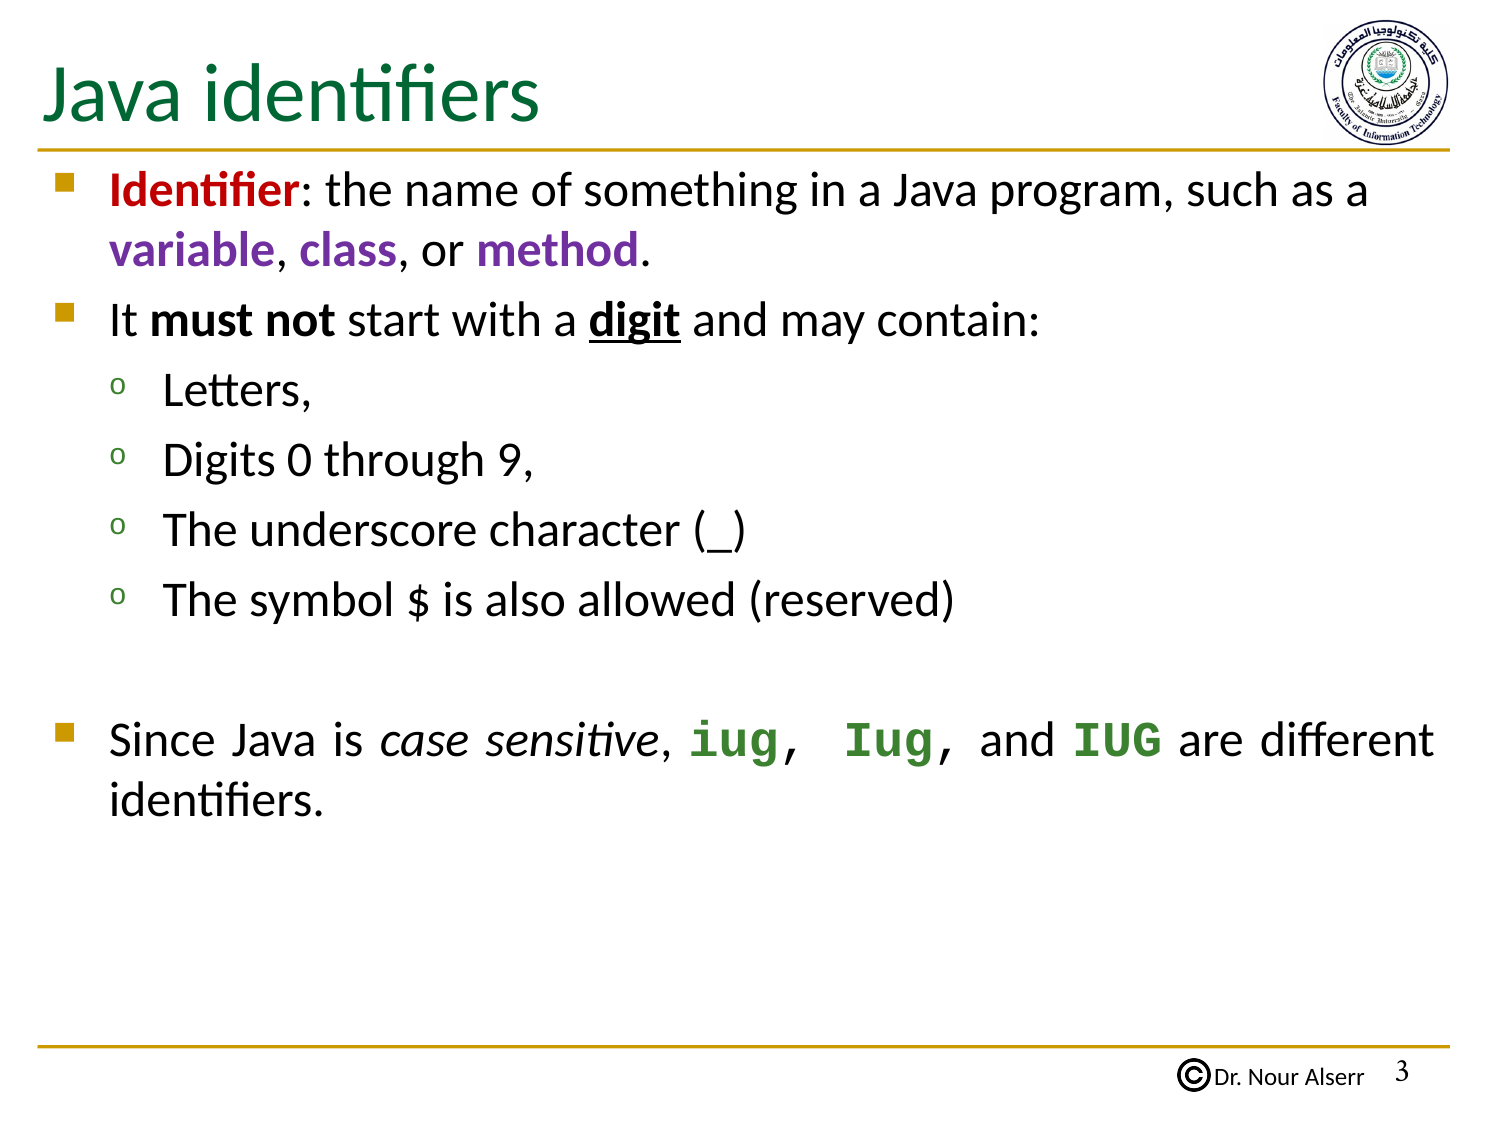

# Java identifiers
Identifier: the name of something in a Java program, such as a variable, class, or method.
It must not start with a digit and may contain:
Letters,
Digits 0 through 9,
The underscore character (_)
The symbol $ is also allowed (reserved)

Since Java is case sensitive, iug, Iug, and IUG are different identifiers.

3